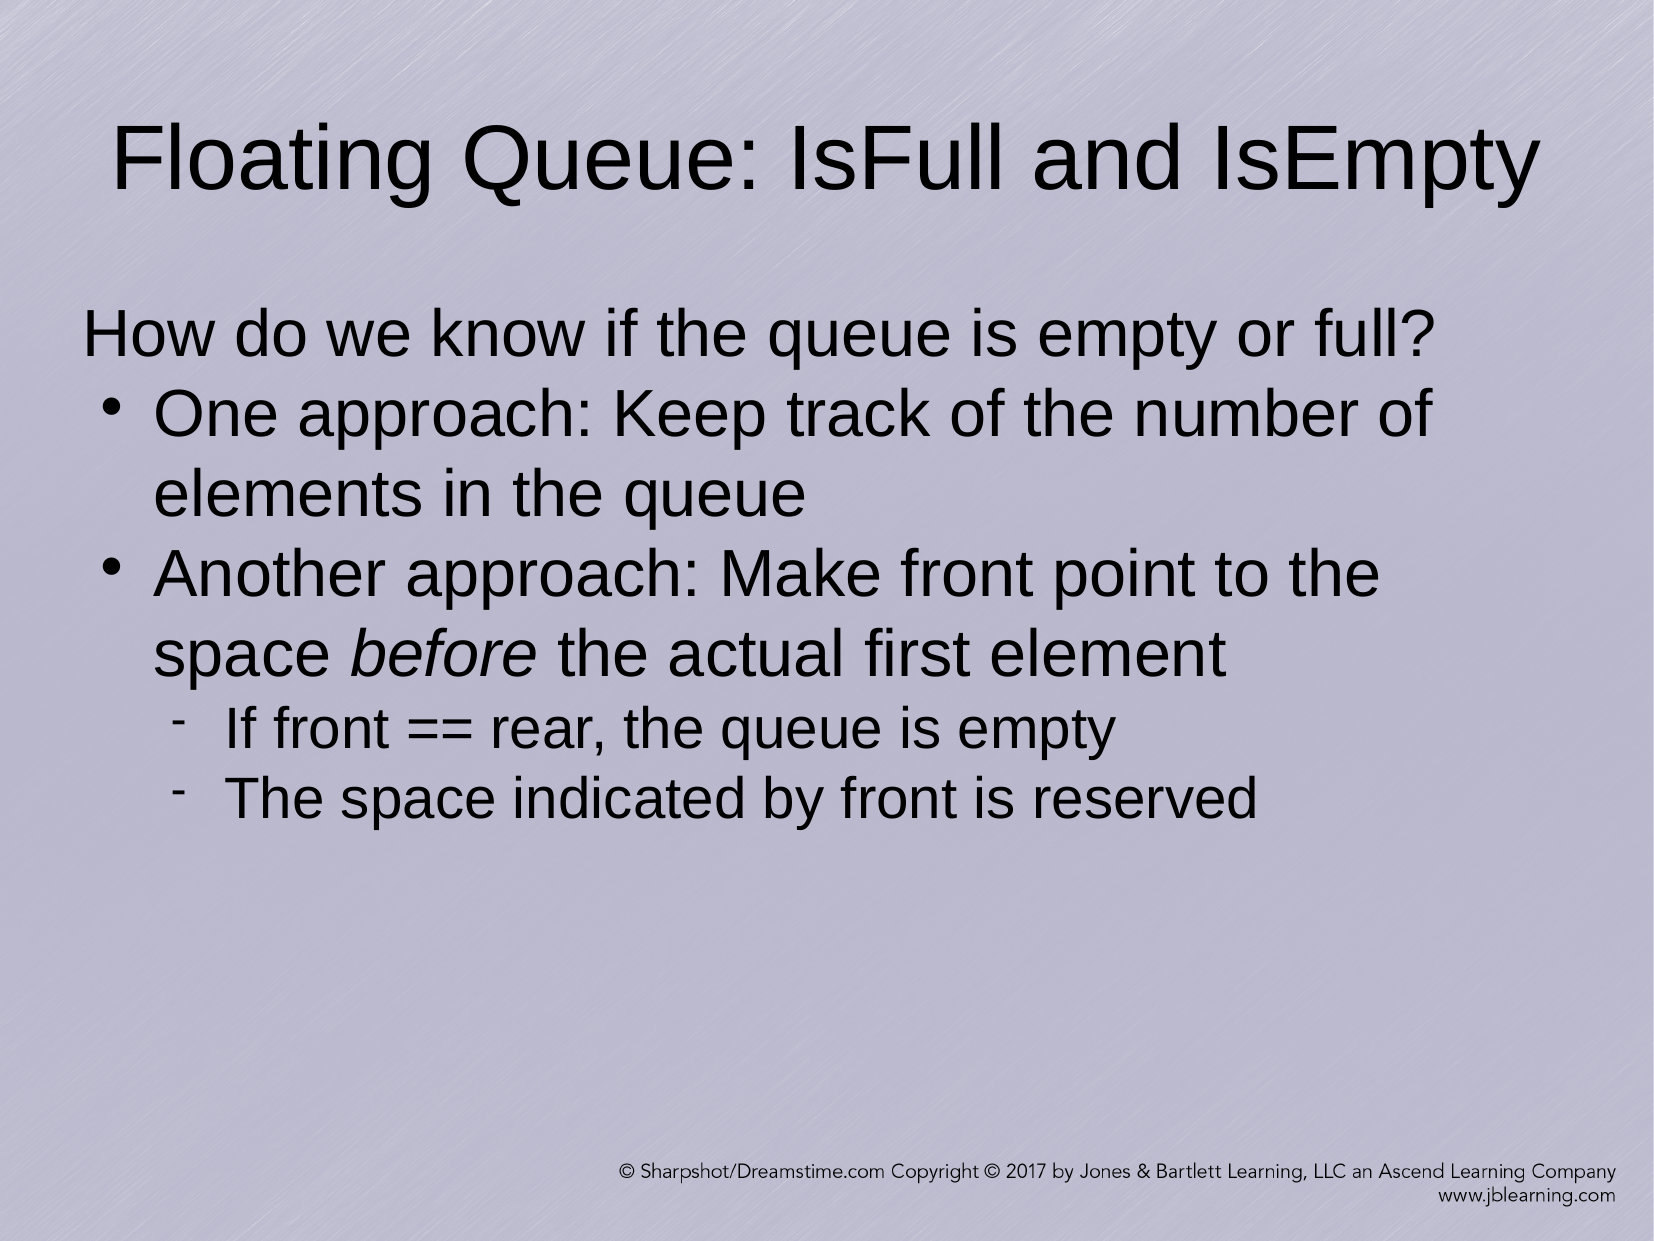

Floating Queue: IsFull and IsEmpty
How do we know if the queue is empty or full?
One approach: Keep track of the number of elements in the queue
Another approach: Make front point to the space before the actual first element
If front == rear, the queue is empty
The space indicated by front is reserved